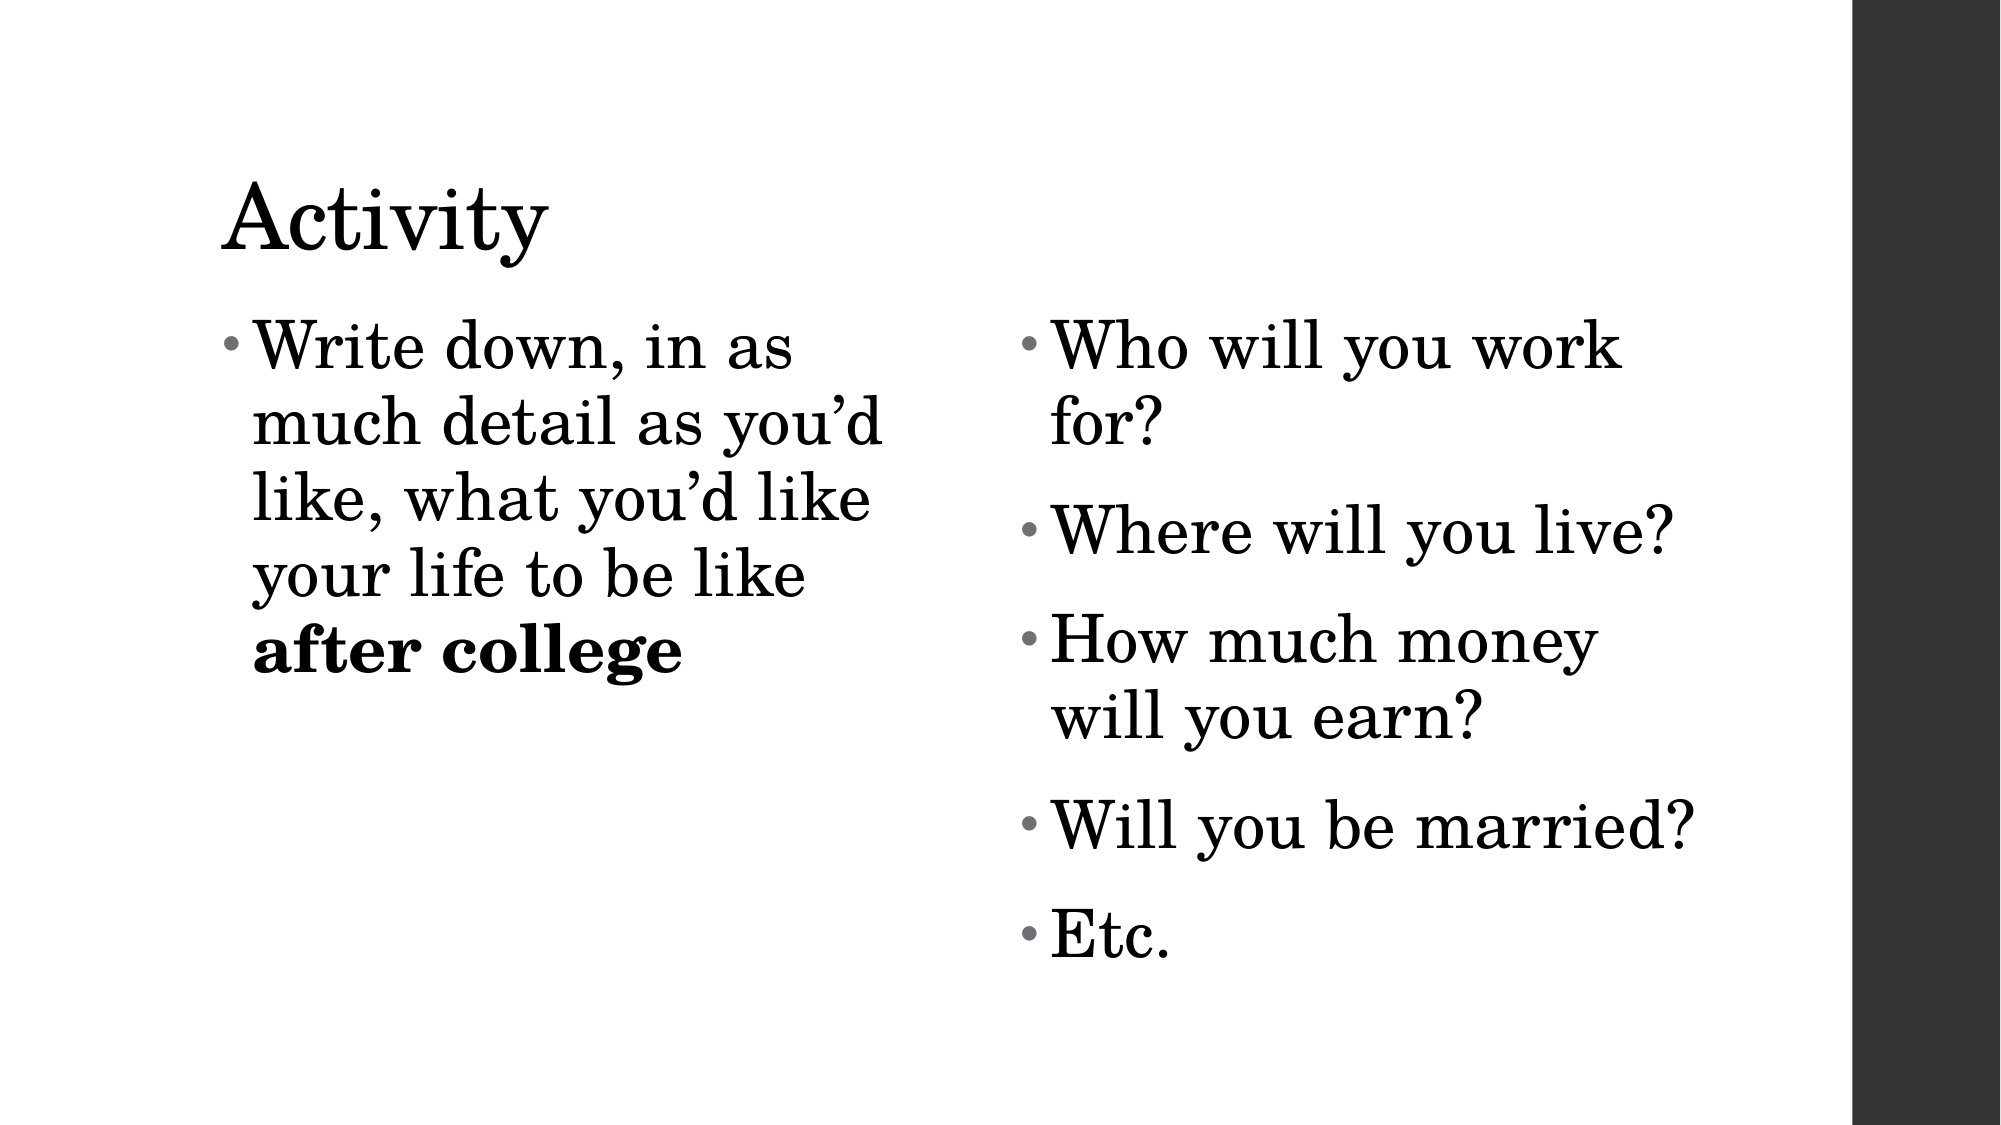

# Activity
Write down, in as much detail as you’d like, what you’d like your life to be like after college
Who will you work for?
Where will you live?
How much money will you earn?
Will you be married?
Etc.